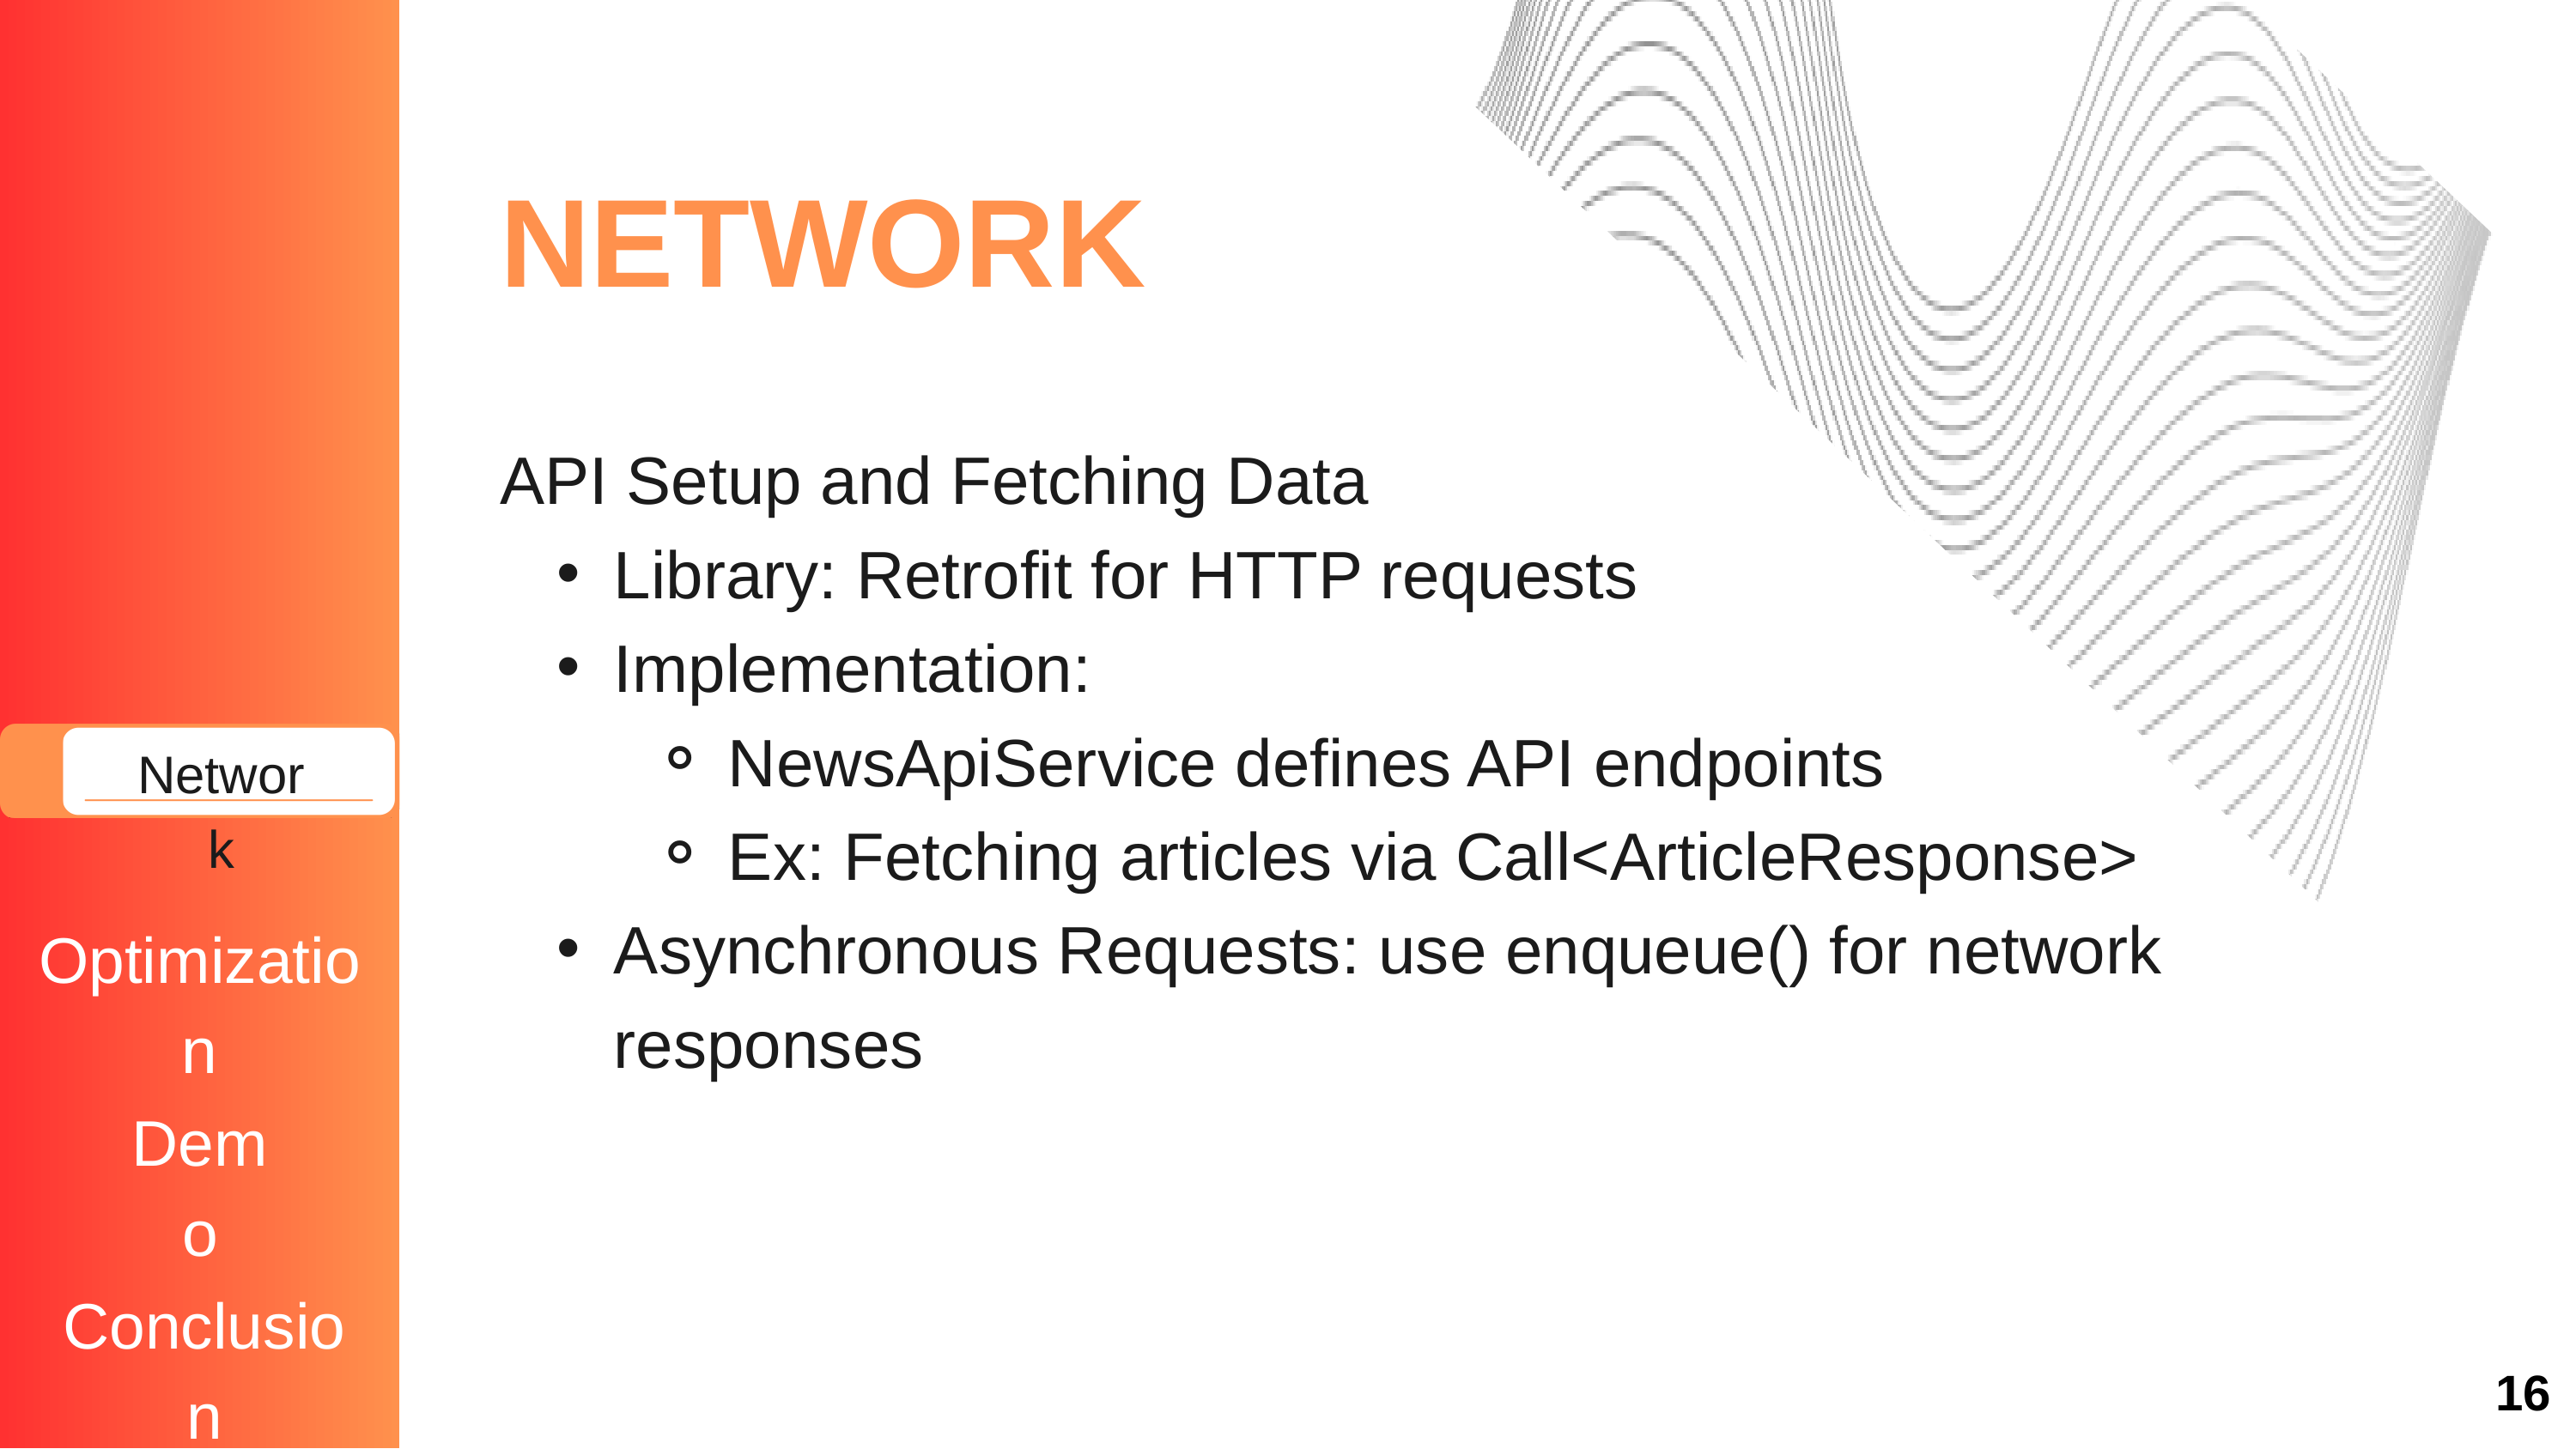

NETWORK
API Setup and Fetching Data
Library: Retrofit for HTTP requests
Implementation:
NewsApiService defines API endpoints
Ex: Fetching articles via Call<ArticleResponse>
Asynchronous Requests: use enqueue() for network responses

Network
Optimization
Demo
Conclusion
16